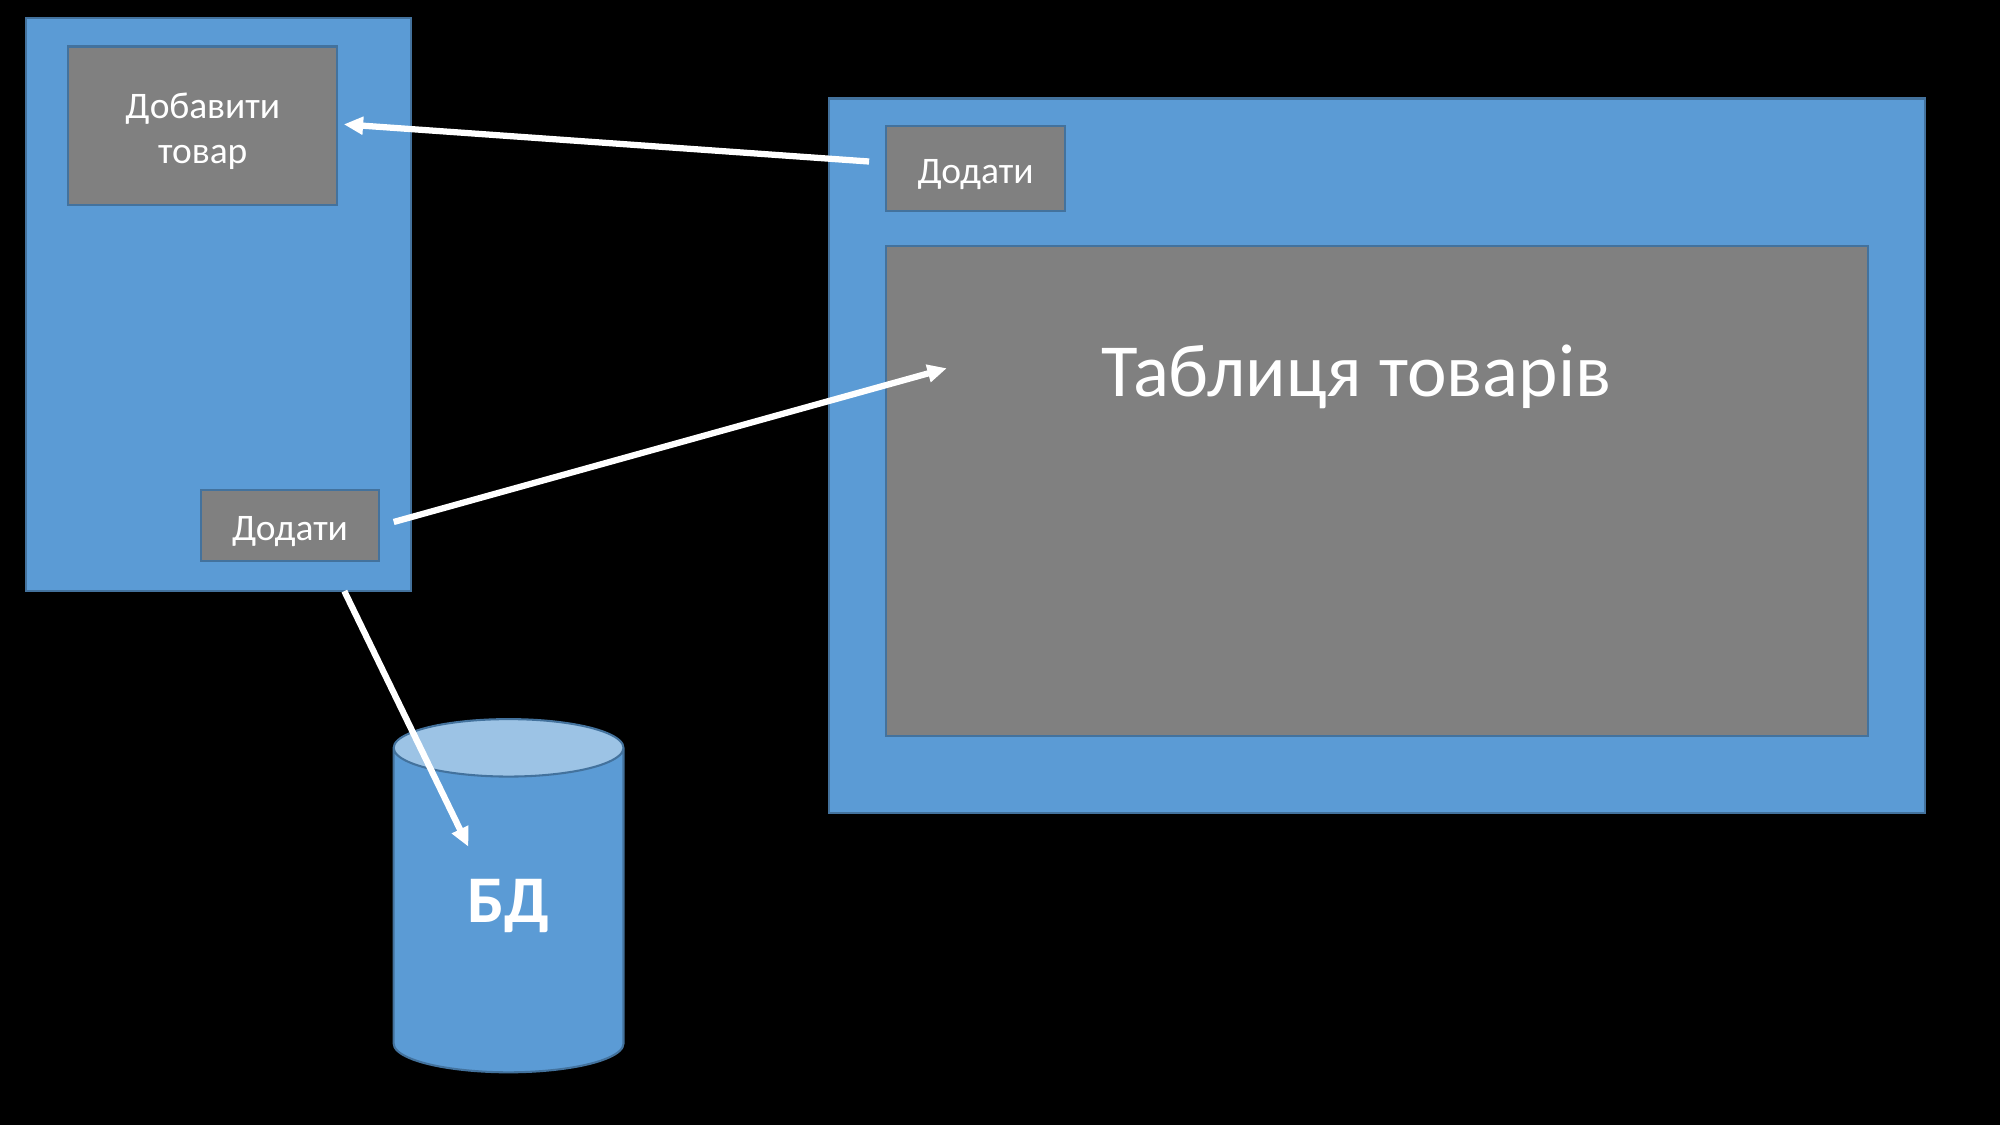

Дoбавити товар
Додати

Додати

Таблиця товарів

БД